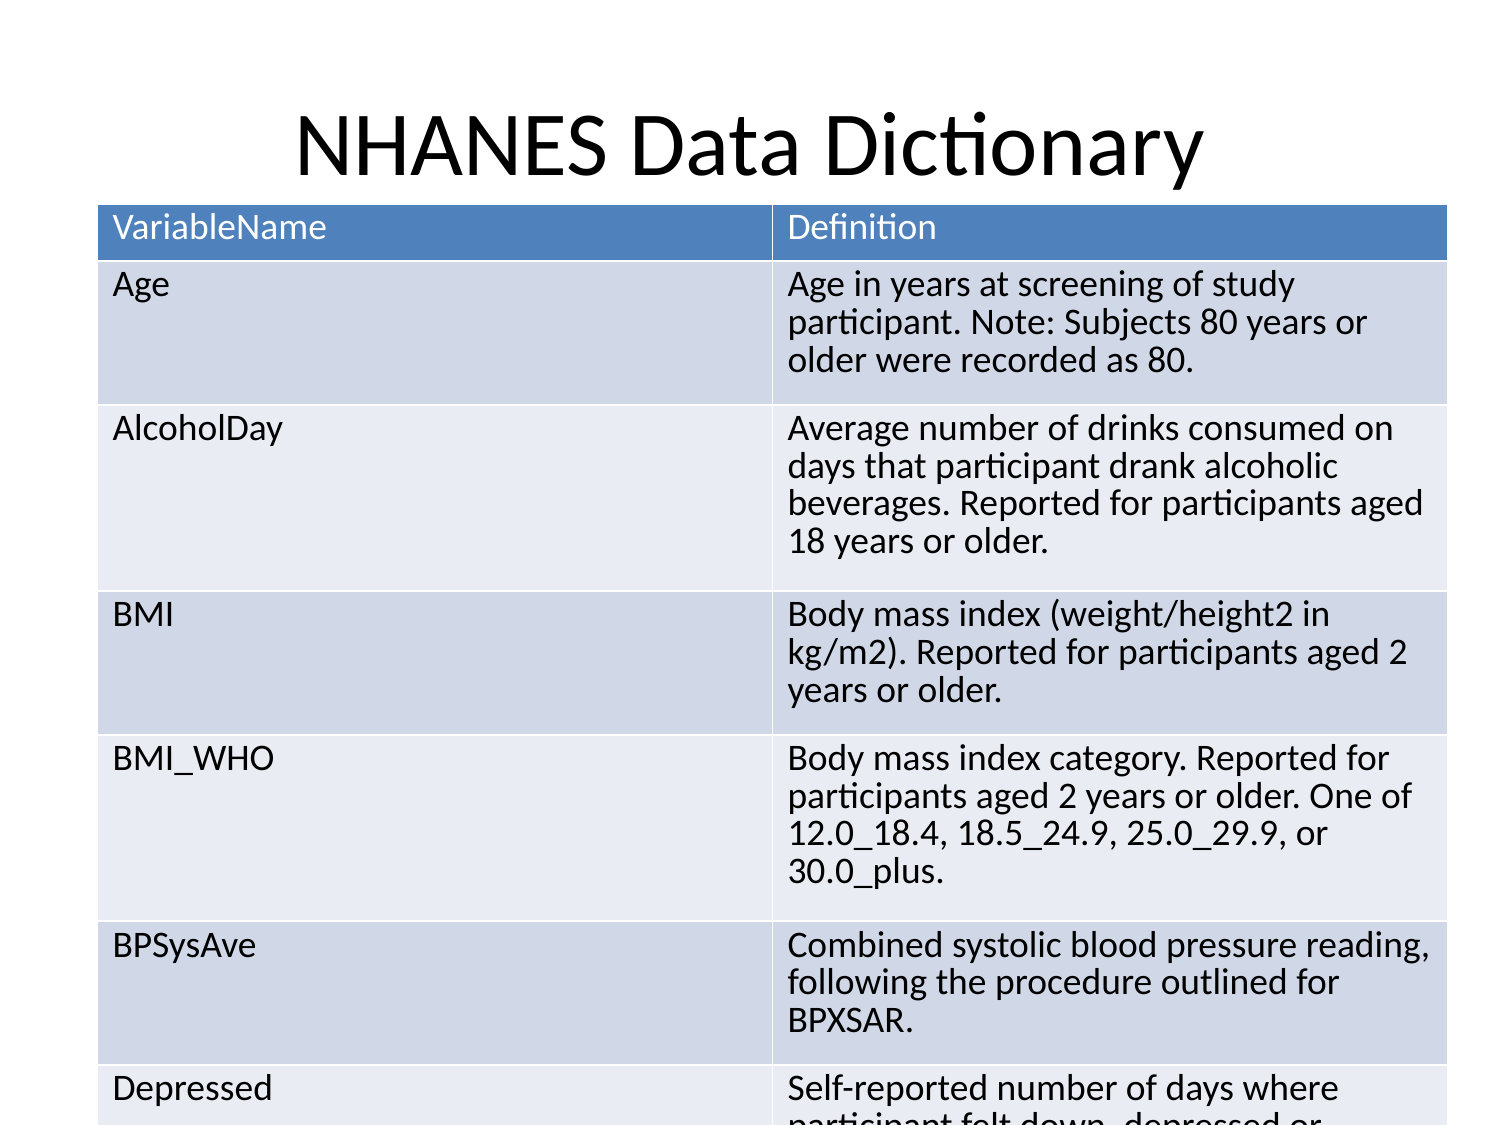

# NHANES Data Dictionary
| VariableName | Definition |
| --- | --- |
| Age | Age in years at screening of study participant. Note: Subjects 80 years or older were recorded as 80. |
| AlcoholDay | Average number of drinks consumed on days that participant drank alcoholic beverages. Reported for participants aged 18 years or older. |
| BMI | Body mass index (weight/height2 in kg/m2). Reported for participants aged 2 years or older. |
| BMI\_WHO | Body mass index category. Reported for participants aged 2 years or older. One of 12.0\_18.4, 18.5\_24.9, 25.0\_29.9, or 30.0\_plus. |
| BPSysAve | Combined systolic blood pressure reading, following the procedure outlined for BPXSAR. |
| Depressed | Self-reported number of days where participant felt down, depressed or hopeless. Reported for participants aged 18 years or older. One of None, Several, Majority (more than half the days), or AlmostAll. |
| Education | Educational level of study participant Reported for participants aged 20 years or older. One of 8thGrade, 9-11thGrade, HighSchool, SomeCollege, or CollegeGrad. |
| Gender | Gender (sex) of study participant,coded as male or female |
| HardDrugs | Participant has tried cocaine, crack cocaine, heroin or methamphetamine. Reported for participants aged 18 to 69 years as Yes or No. |
| HHIncome | Total annual gross income for the household in US dollars. One of 0 - 4999, 5000 - 9,999, 10000 - 14999, 15000 - 19999, 20000 - 24,999, 25000 - 34999, 35000 - 44999, 45000 - 54999, 55000 - 64999, 65000 - 74999, 75000 - 99999, or 100000 or More. |
| LittleInterest | Self-reported number of days where participant had little interest in doing things. Reported for participants aged 18 years or older. One of None, Several, Majority (more than half the days), or AlmostAll. |
| Marijuana | Participant has tried marijuana. Reported for participants aged 18 to 59 years as Yes or No. |
| MaritalStatus | Marital status of study participant. Reported for participants aged 20 years or older. One of Married, Widowed, Divorced, Separated, NeverMarried, or LivePartner (living with partner). |
| Race1 | Reported race of study participant: Mexican, Hispanic, White, Black, or Other. |
| Race3 | Reported race of study participant, including non-Hispanic Asian category: Mexican, Hispanic, White, Black, Asian, or Other. Not availale for 2009-10. |
| RegularMarij | Participant has been/is a regular marijuana user (used at least once a month for a year). Reported for participants aged 18 to 59 years as Yes or No. |
| AgeRegMarij,"Age | of participant when first started regularly using marijuana. Reported for participants aged 18 to 59 years. |
| SleepHrsNight | Self-reported number of hours study participant usually gets at night on weekdays or workdays. Reported for participants aged 16 years and older. |
| SleepTrouble | Participant has told a doctor or other health professional that they had trouble sleeping. Reported for participants aged 16 years and older. Coded as Yes or No. |
| SurveyYr | Which survey the participant participated in. |
| TotChol | Total HDL cholesterol in mmol/L. Reported for participants aged 6 years or older. |
| TVHrsDay | Number of hours per day on average participant watched TV over the past 30 days. Reported for participants 2 years or older. One of 0\_to\_1hr, 1\_hr, 2\_hr, 3\_hr, 4\_hr, More\_4\_hr. Not available 2009-2010. |